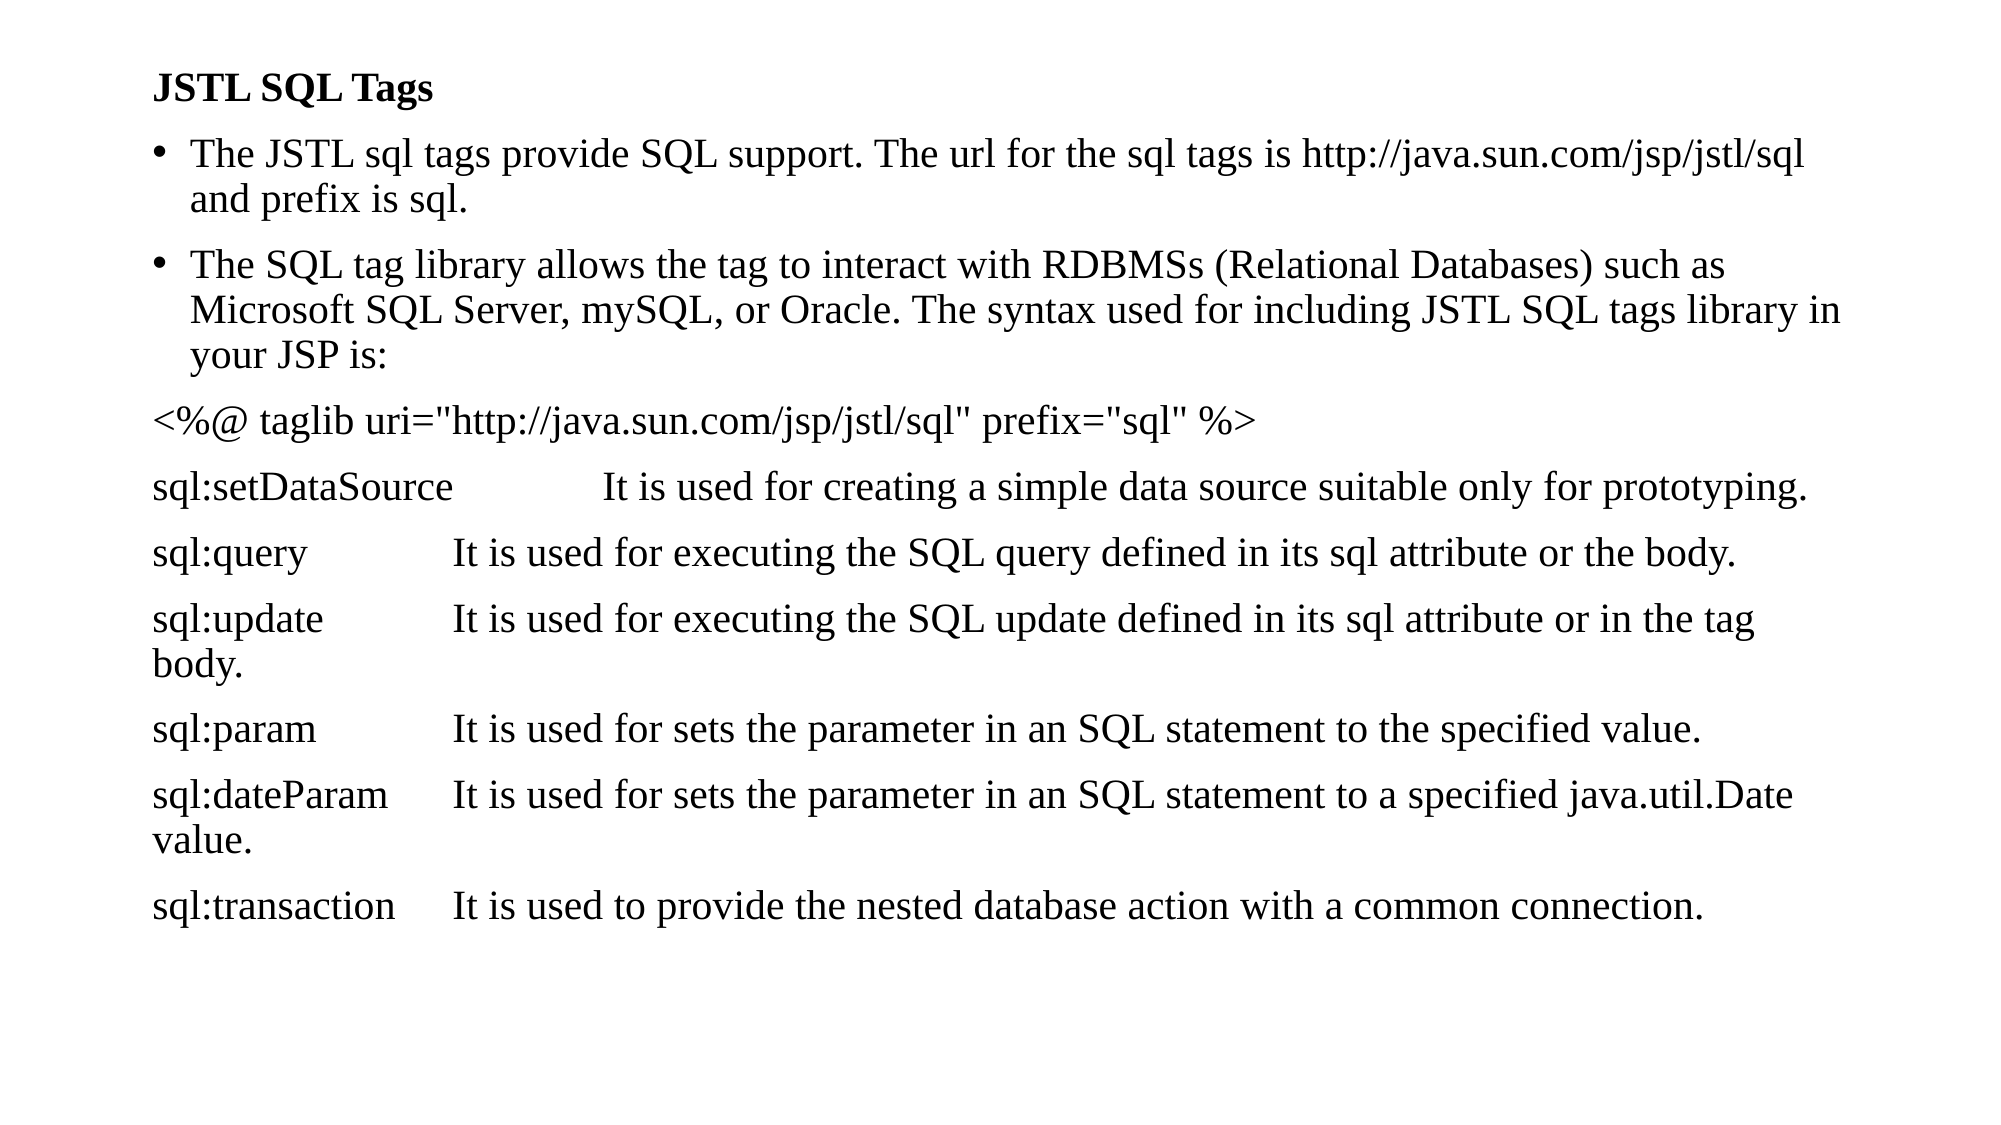

JSTL SQL Tags
The JSTL sql tags provide SQL support. The url for the sql tags is http://java.sun.com/jsp/jstl/sql and prefix is sql.
The SQL tag library allows the tag to interact with RDBMSs (Relational Databases) such as Microsoft SQL Server, mySQL, or Oracle. The syntax used for including JSTL SQL tags library in your JSP is:
<%@ taglib uri="http://java.sun.com/jsp/jstl/sql" prefix="sql" %>
sql:setDataSource	It is used for creating a simple data source suitable only for prototyping.
sql:query	It is used for executing the SQL query defined in its sql attribute or the body.
sql:update	It is used for executing the SQL update defined in its sql attribute or in the tag body.
sql:param	It is used for sets the parameter in an SQL statement to the specified value.
sql:dateParam	It is used for sets the parameter in an SQL statement to a specified java.util.Date value.
sql:transaction	It is used to provide the nested database action with a common connection.